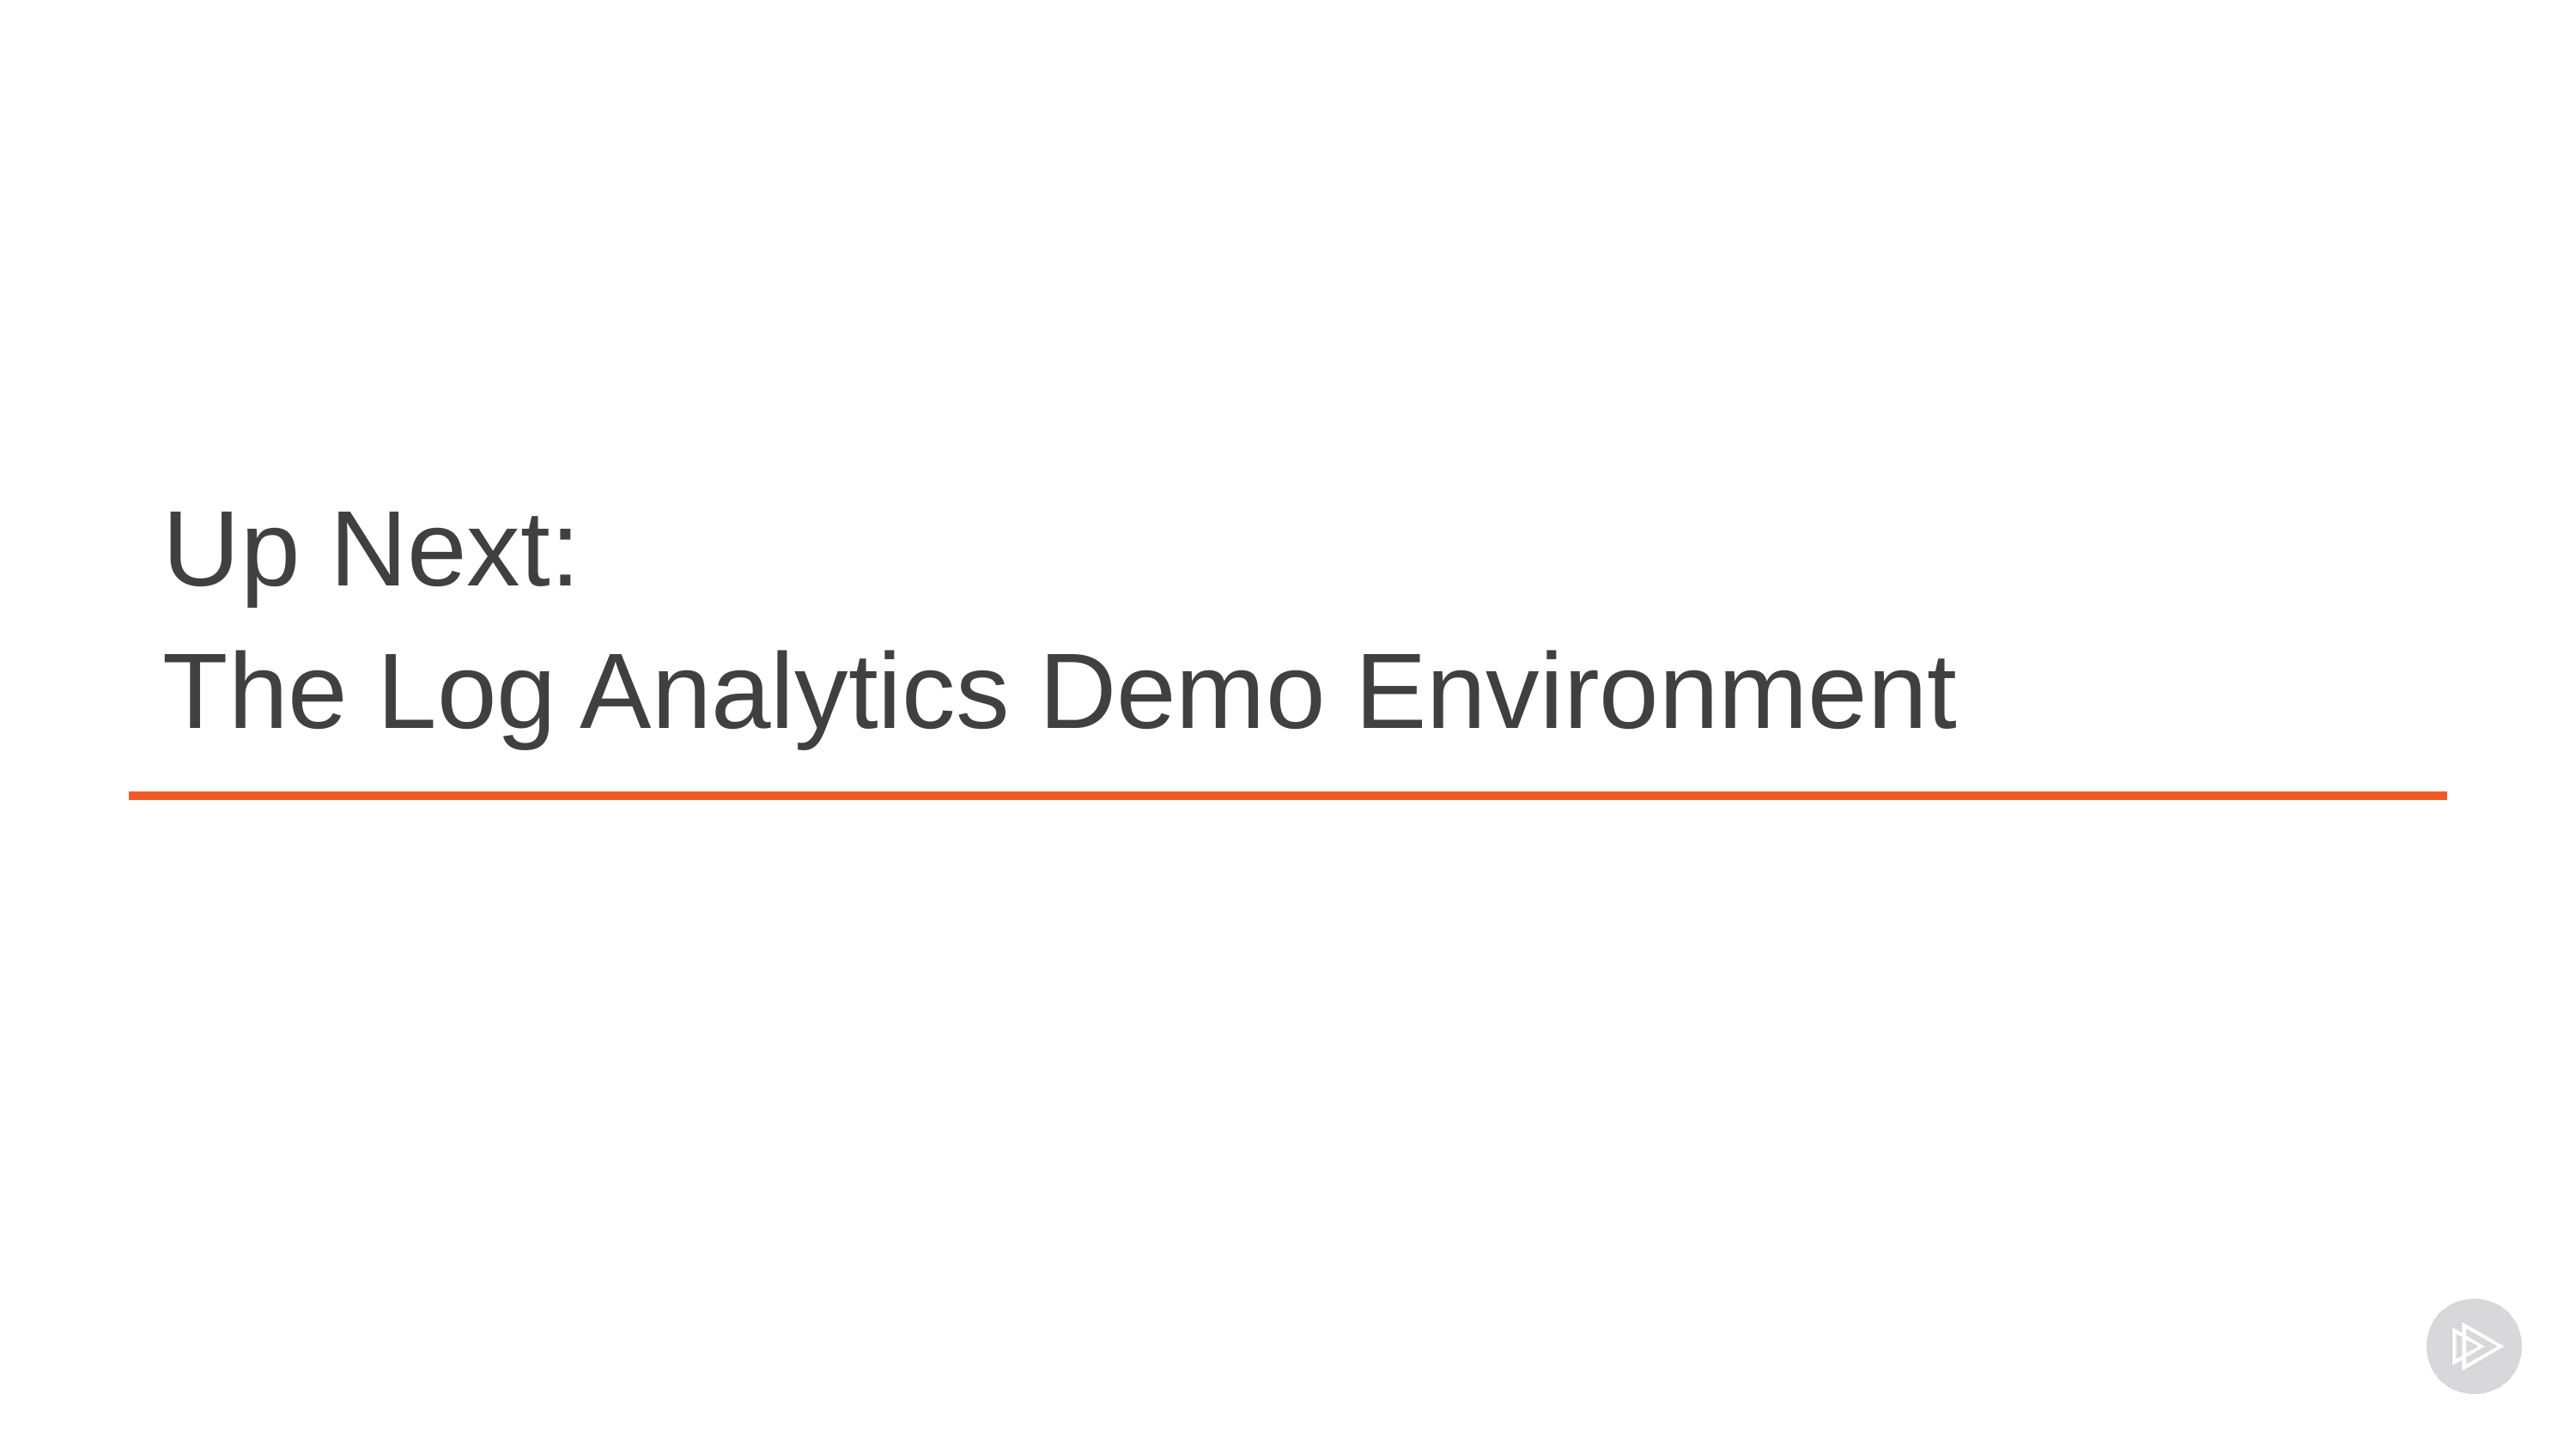

Up Next:
The Log Analytics Demo Environment